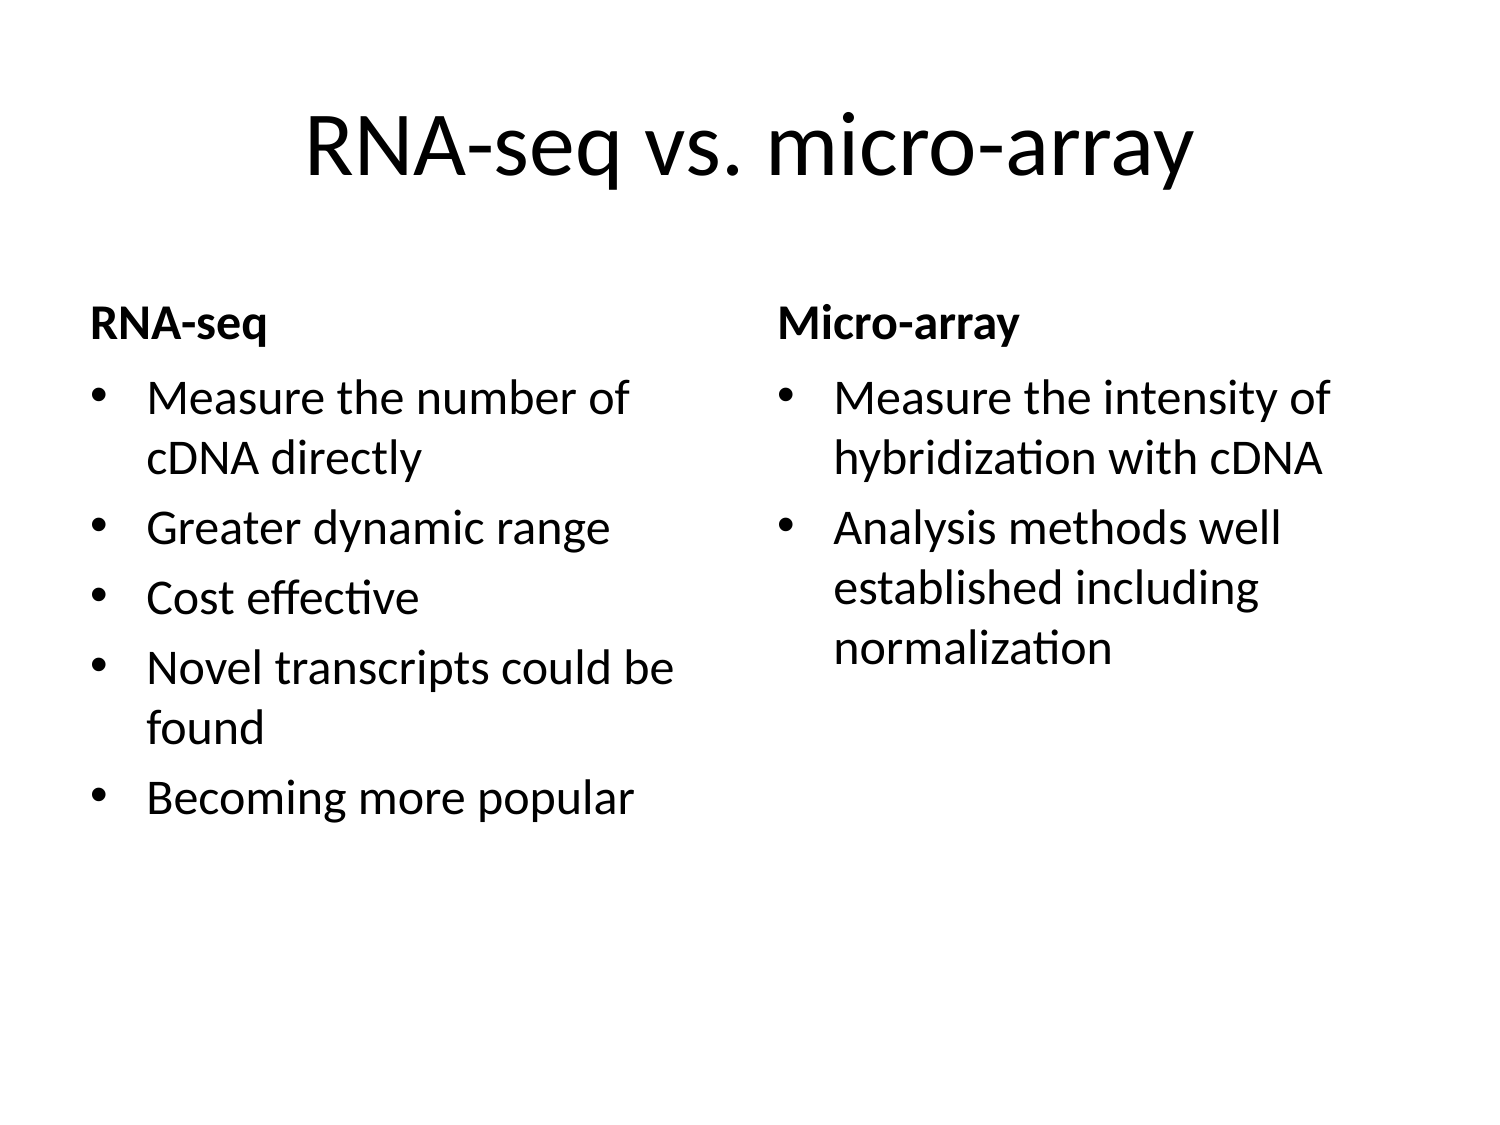

# RNA-seq vs. micro-array
RNA-seq
Micro-array
Measure the number of cDNA directly
Greater dynamic range
Cost effective
Novel transcripts could be found
Becoming more popular

Measure the intensity of hybridization with cDNA
Analysis methods well established including normalization